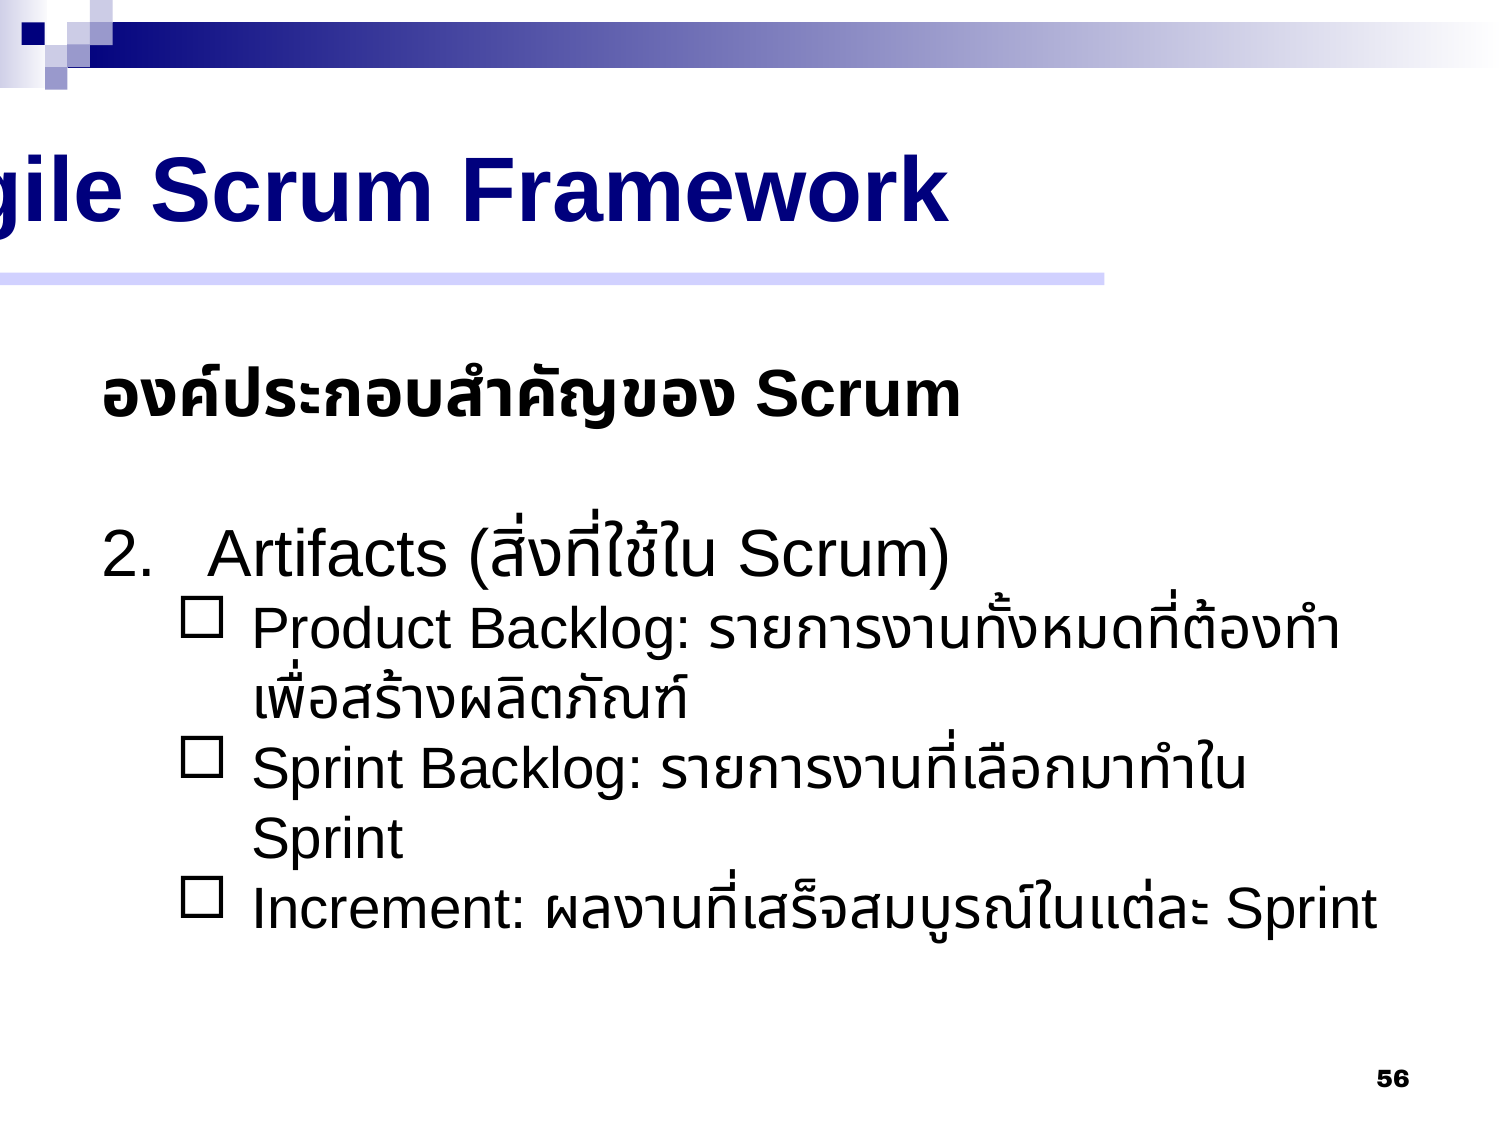

Agile Scrum Framework เป็นหนึ่งในวิธีการทำงานแบบ Agile ที่ได้รับความนิยมมากที่สุด โดยเน้นการทำงานแบบเป็นทีมและการส่งมอบงานอย่างต่อเนื่องเพื่อสร้างคุณค่าให้กับลูกค้าอย่างรวดเร็วและยืดหยุ่น รายละเอียดหลักของ Scrum Framework ประกอบด้วย:
Agile Scrum Framework

องค์ประกอบสำคัญของ Scrum

2.   Artifacts (สิ่งที่ใช้ใน Scrum)
Product Backlog: รายการงานทั้งหมดที่ต้องทำเพื่อสร้างผลิตภัณฑ์
Sprint Backlog: รายการงานที่เลือกมาทำใน Sprint
Increment: ผลงานที่เสร็จสมบูรณ์ในแต่ละ Sprint
56